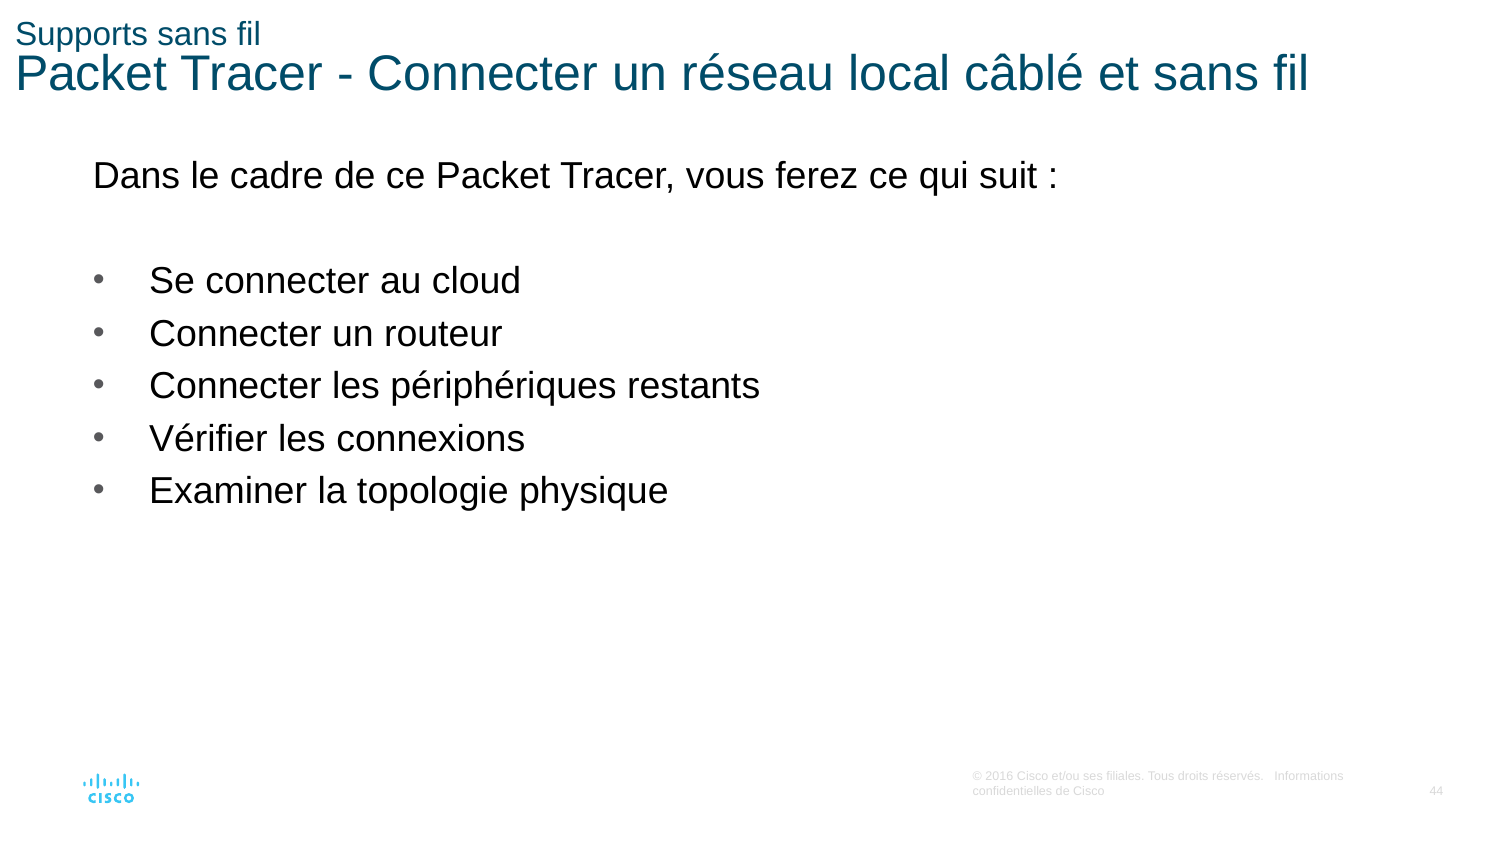

# Supports sans fil Packet Tracer - Connecter un réseau local câblé et sans fil
Dans le cadre de ce Packet Tracer, vous ferez ce qui suit :

Se connecter au cloud
Connecter un routeur
Connecter les périphériques restants
Vérifier les connexions
Examiner la topologie physique